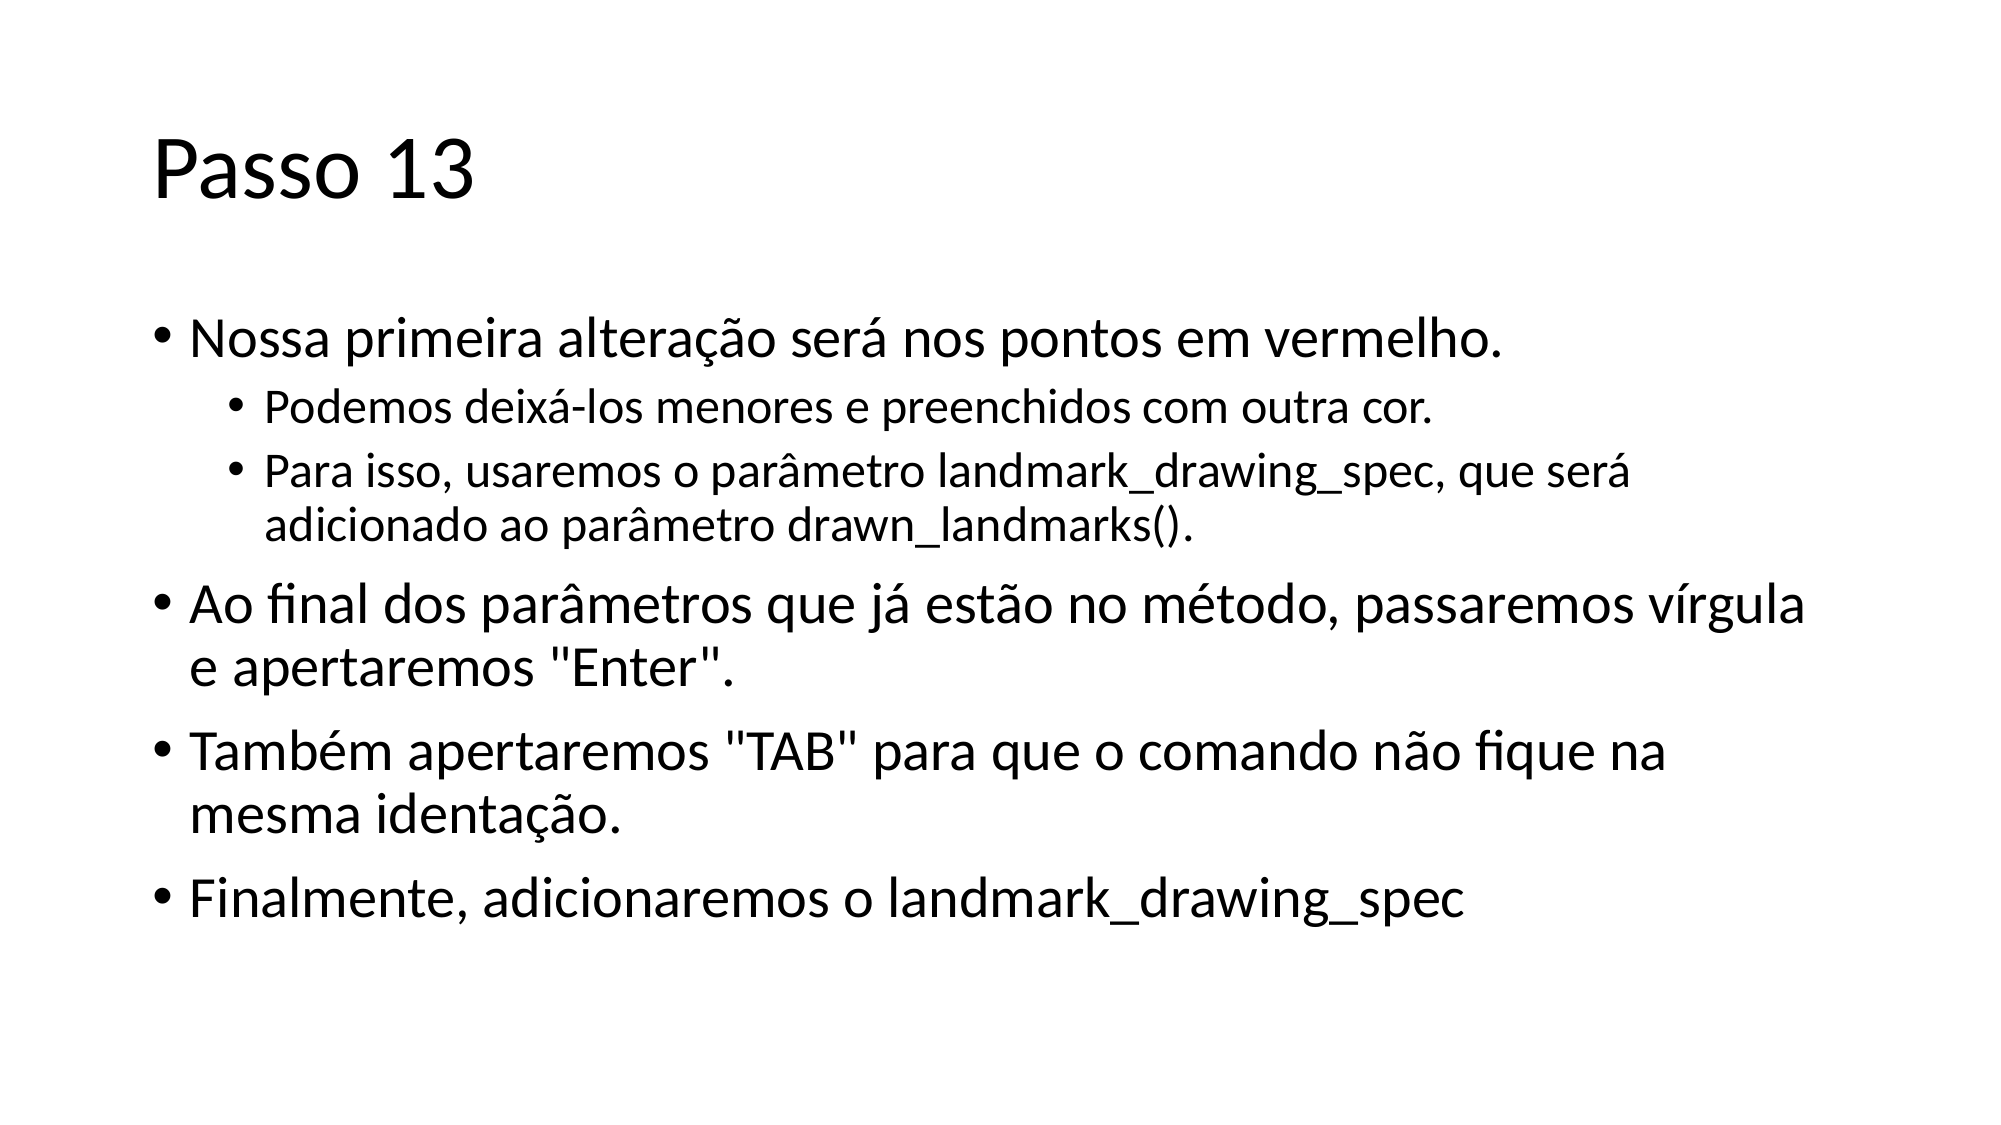

# Passo 13
Nossa primeira alteração será nos pontos em vermelho.
Podemos deixá-los menores e preenchidos com outra cor.
Para isso, usaremos o parâmetro landmark_drawing_spec, que será adicionado ao parâmetro drawn_landmarks().
Ao final dos parâmetros que já estão no método, passaremos vírgula e apertaremos "Enter".
Também apertaremos "TAB" para que o comando não fique na mesma identação.
Finalmente, adicionaremos o landmark_drawing_spec